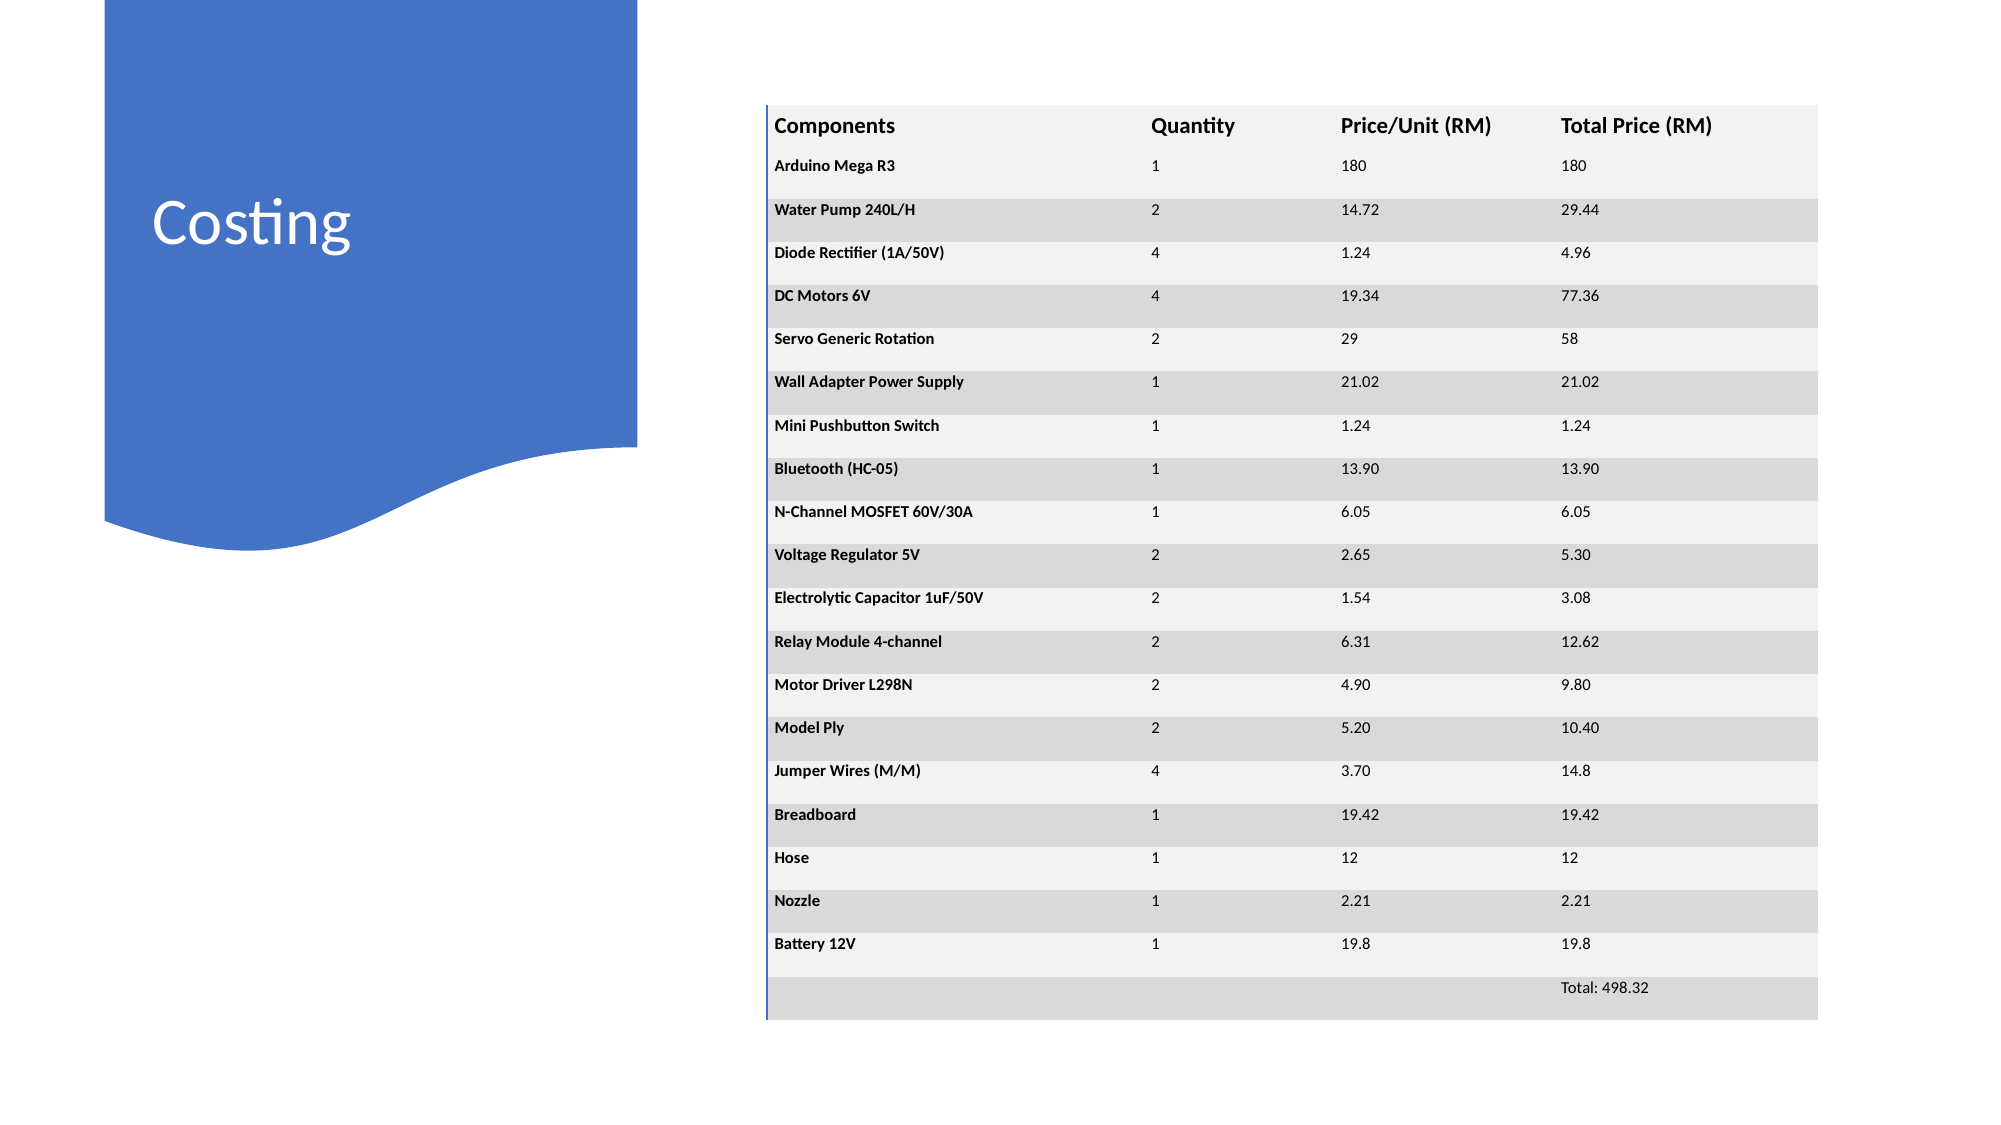

# Costing
| Components | Quantity | Price/Unit (RM) | Total Price (RM) |
| --- | --- | --- | --- |
| Arduino Mega R3 | 1 | 180 | 180 |
| Water Pump 240L/H | 2 | 14.72 | 29.44 |
| Diode Rectifier (1A/50V) | 4 | 1.24 | 4.96 |
| DC Motors 6V | 4 | 19.34 | 77.36 |
| Servo Generic Rotation | 2 | 29 | 58 |
| Wall Adapter Power Supply | 1 | 21.02 | 21.02 |
| Mini Pushbutton Switch | 1 | 1.24 | 1.24 |
| Bluetooth (HC-05) | 1 | 13.90 | 13.90 |
| N-Channel MOSFET 60V/30A | 1 | 6.05 | 6.05 |
| Voltage Regulator 5V | 2 | 2.65 | 5.30 |
| Electrolytic Capacitor 1uF/50V | 2 | 1.54 | 3.08 |
| Relay Module 4-channel | 2 | 6.31 | 12.62 |
| Motor Driver L298N | 2 | 4.90 | 9.80 |
| Model Ply | 2 | 5.20 | 10.40 |
| Jumper Wires (M/M) | 4 | 3.70 | 14.8 |
| Breadboard | 1 | 19.42 | 19.42 |
| Hose | 1 | 12 | 12 |
| Nozzle | 1 | 2.21 | 2.21 |
| Battery 12V | 1 | 19.8 | 19.8 |
|  |  |  | Total: 498.32 |